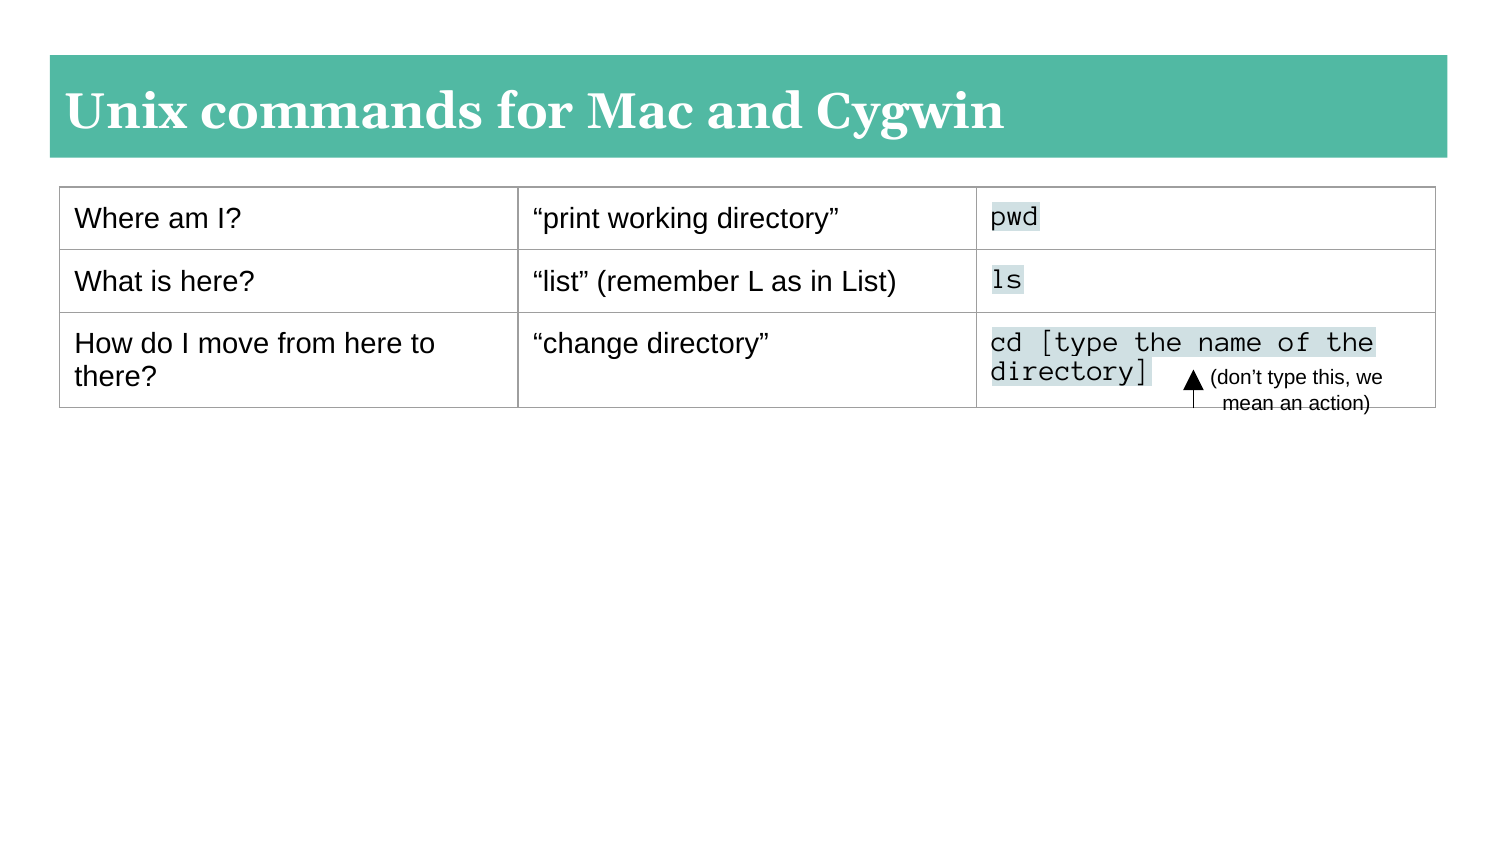

Unix commands for Mac and Cygwin
| Where am I? | “print working directory” | pwd |
| --- | --- | --- |
| What is here? | “list” (remember L as in List) | ls |
| How do I move from here to there? | “change directory” | cd [type the name of the directory] |
(don’t type this, we mean an action)